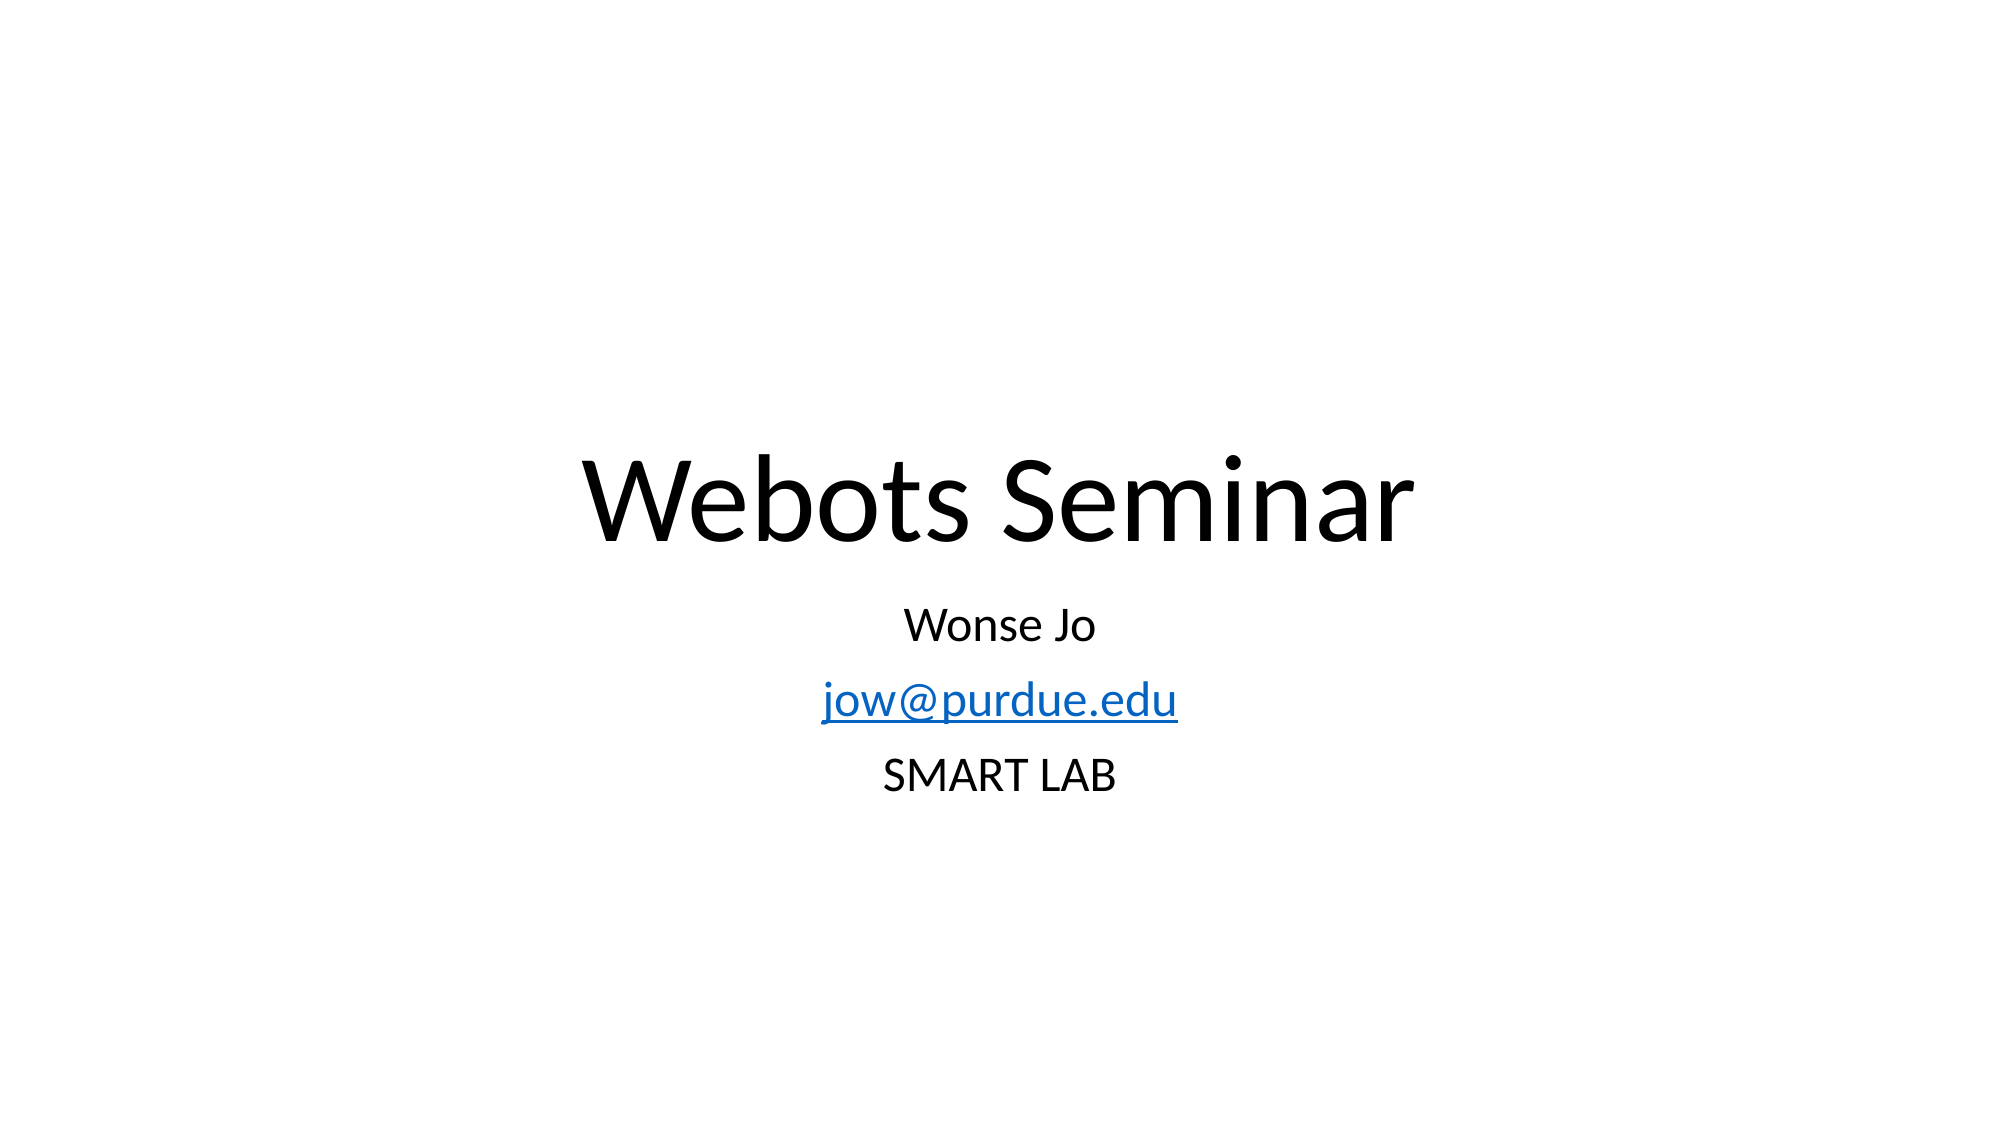

# Webots Seminar
Wonse Jo
jow@purdue.edu
SMART LAB